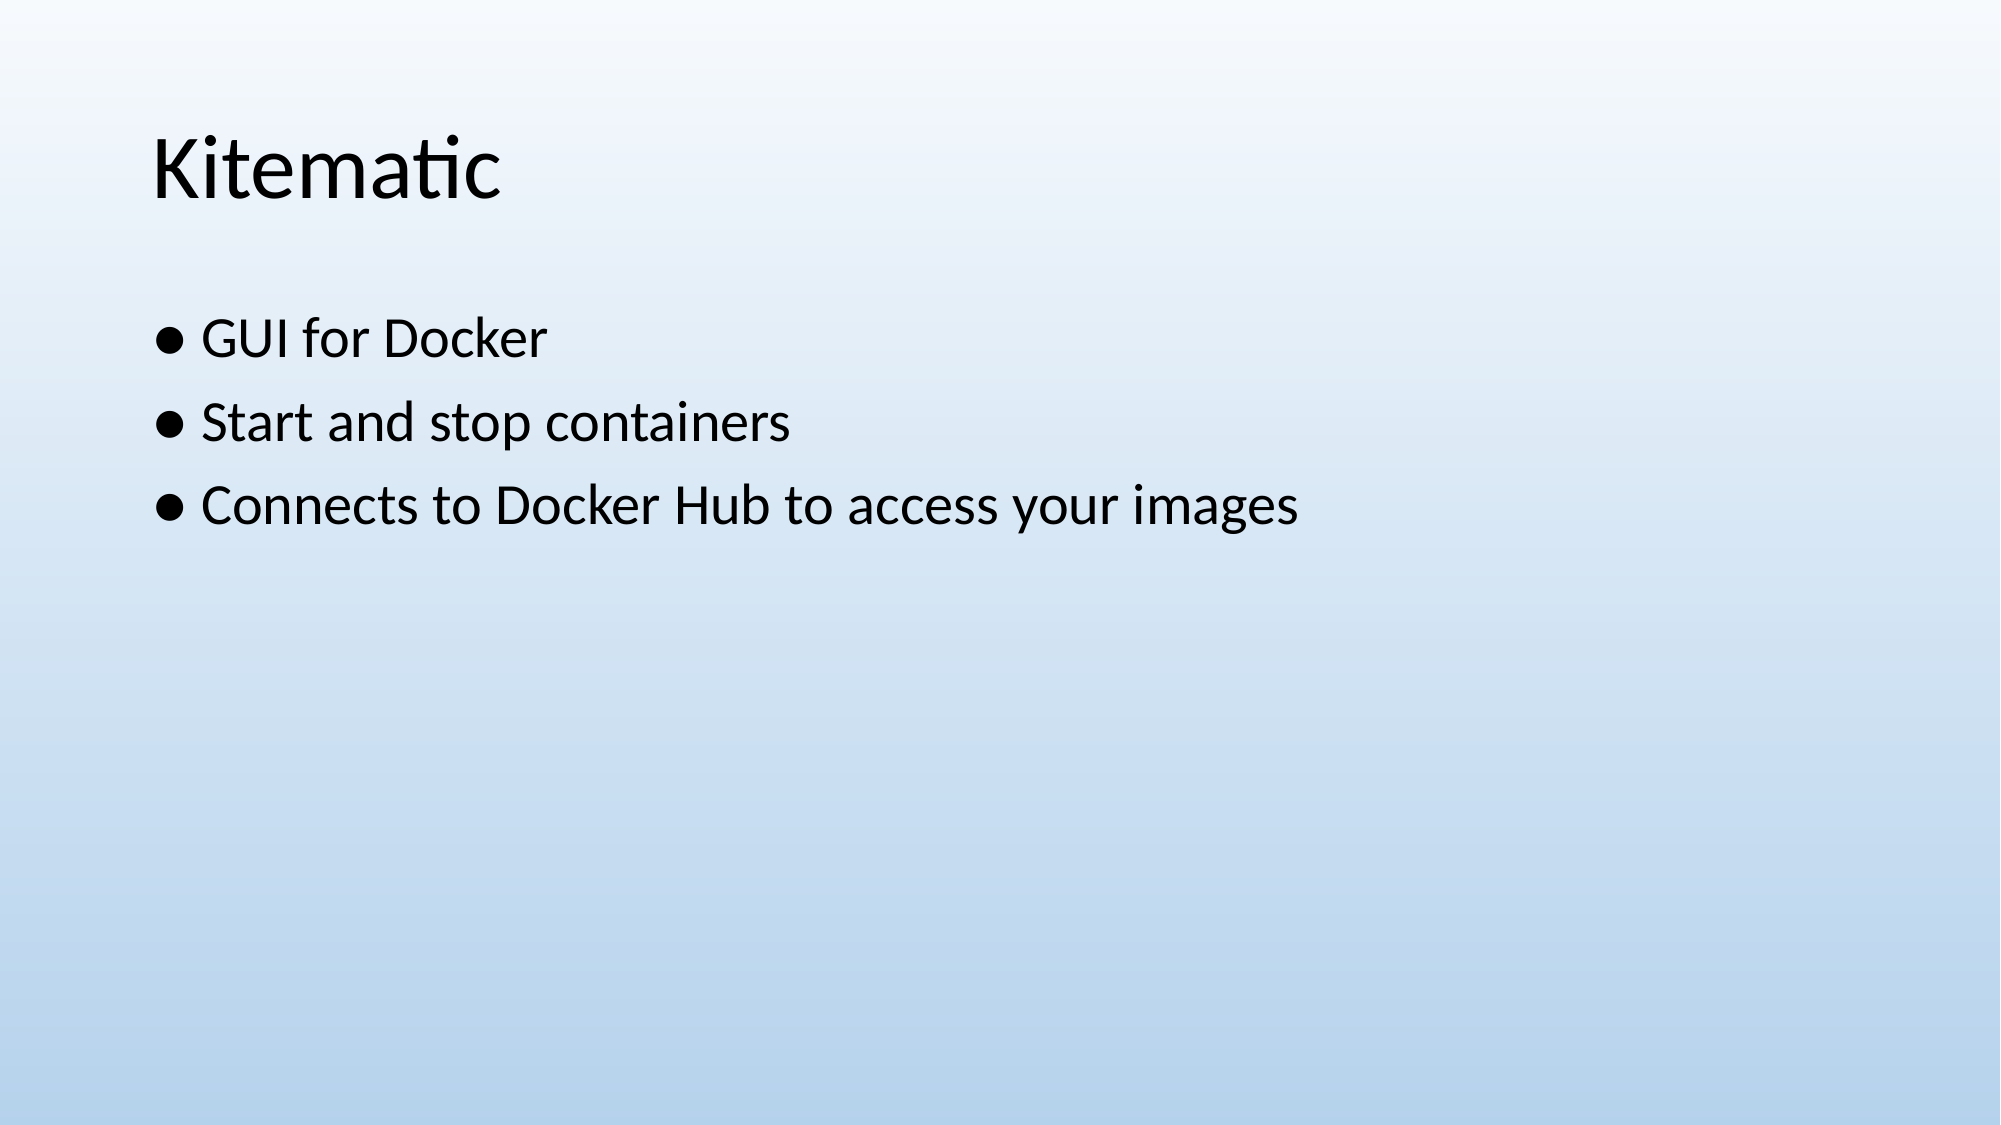

# Kitematic
● GUI for Docker
● Start and stop containers
● Connects to Docker Hub to access your images